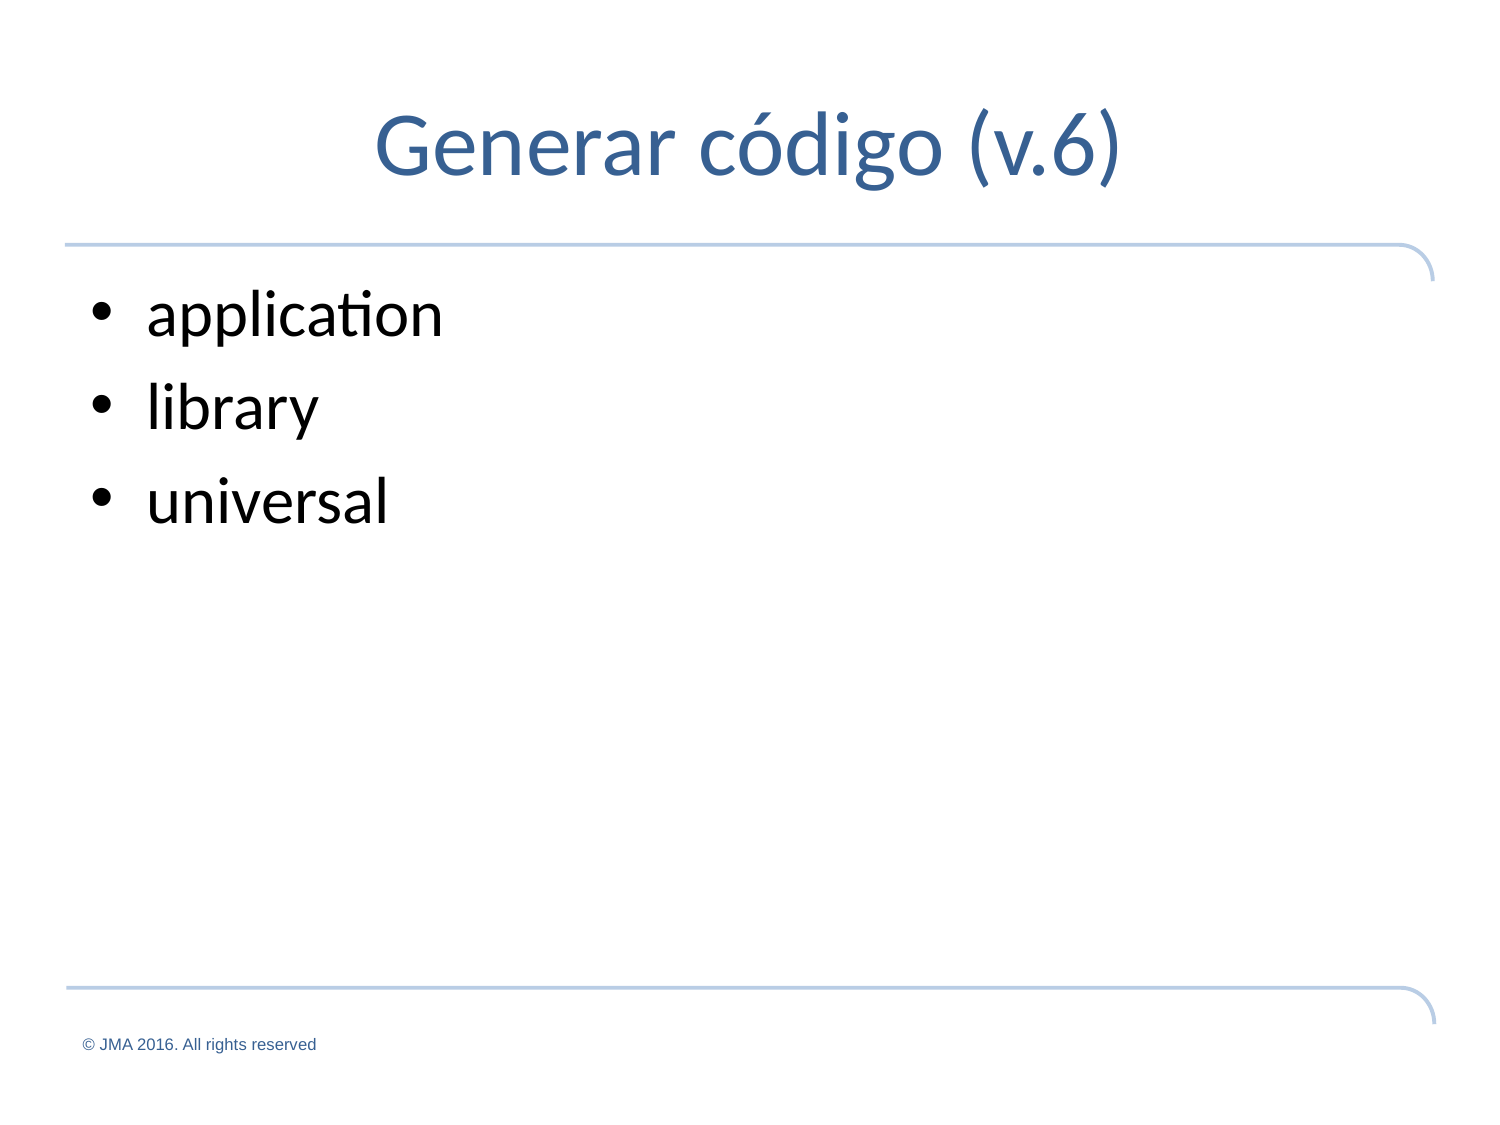

# Generar código (v.6)
application
library
universal